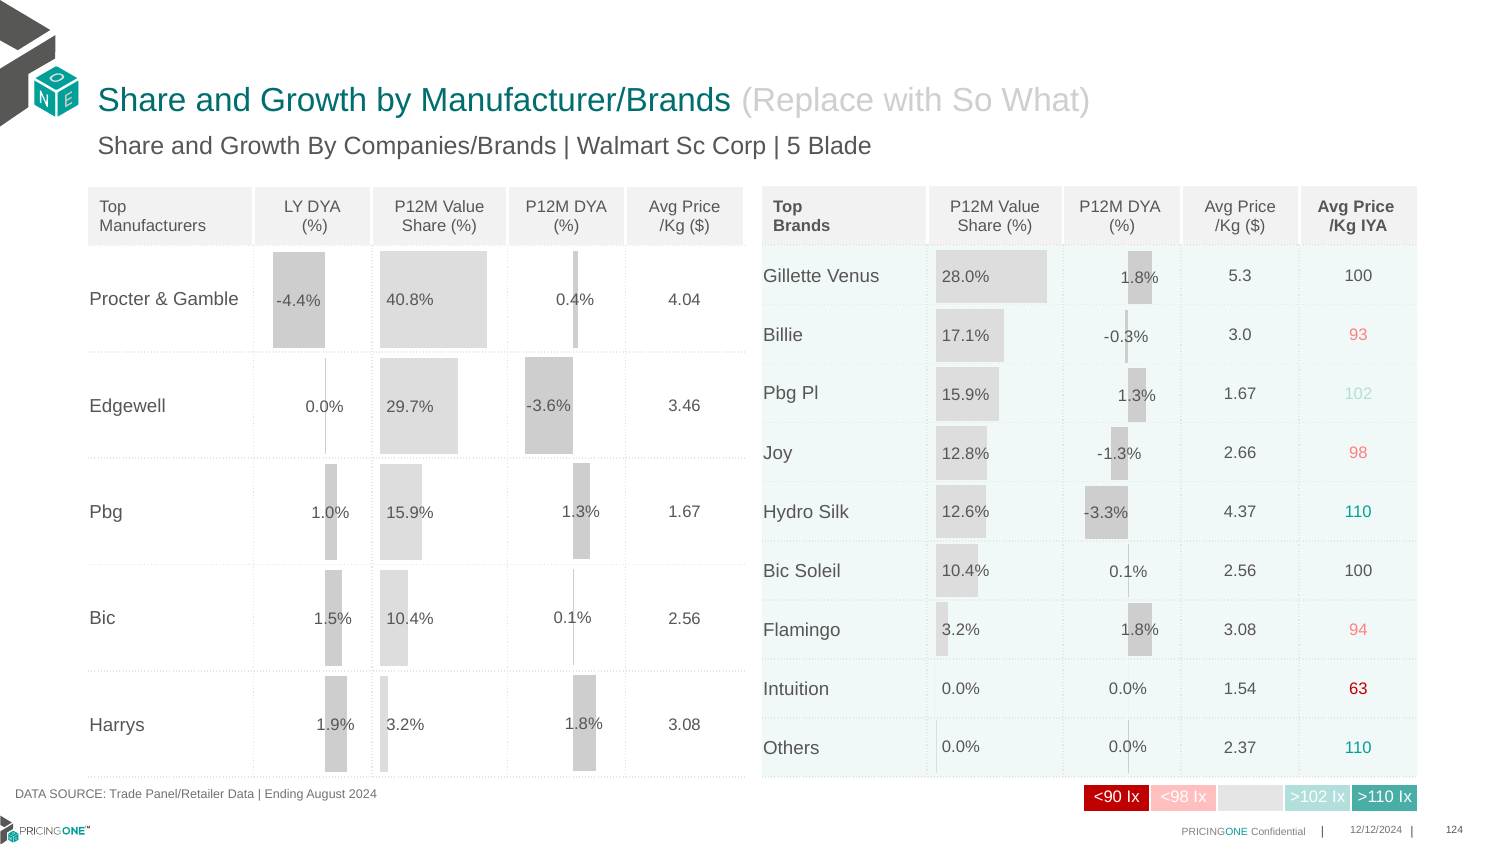

# Share and Growth by Manufacturer/Brands (Replace with So What)

Share and Growth By Companies/Brands | Walmart Sc Corp | 5 Blade
| Top Brands | P12M Value Share (%) | P12M DYA (%) | Avg Price /Kg ($) | Avg Price /Kg IYA |
| --- | --- | --- | --- | --- |
| Gillette Venus |  |  | 5.3 | 100 |
| Billie |  |  | 3.0 | 93 |
| Pbg Pl |  |  | 1.67 | 102 |
| Joy |  |  | 2.66 | 98 |
| Hydro Silk |  |  | 4.37 | 110 |
| Bic Soleil |  |  | 2.56 | 100 |
| Flamingo |  |  | 3.08 | 94 |
| Intuition |  |  | 1.54 | 63 |
| Others |  |  | 2.37 | 110 |
| Top Manufacturers | LY DYA (%) | P12M Value Share (%) | P12M DYA (%) | Avg Price /Kg ($) |
| --- | --- | --- | --- | --- |
| Procter & Gamble |  |  |  | 4.04 |
| Edgewell |  |  |  | 3.46 |
| Pbg |  |  |  | 1.67 |
| Bic |  |  |  | 2.56 |
| Harrys |  |  |  | 3.08 |

### Chart

| Category | Share DYA P12M |
|---|---|
| None | 0.004266929177288659 |

### Chart

| Category | Value Share P12M |
|---|---|
| None | 0.4075870148112234 |

### Chart

| Category | Share DYA LY |
|---|---|
| None | -0.04427488328454132 |

### Chart

| Category | Value Share |
|---|---|
| None | 0.27952126409724337 |

### Chart

| Category | Share DYA |
|---|---|
| None | 0.017511313980332455 |
DATA SOURCE: Trade Panel/Retailer Data | Ending August 2024
| <90 Ix | <98 Ix |  | >102 Ix | >110 Ix |
| --- | --- | --- | --- | --- |

12/12/2024
124